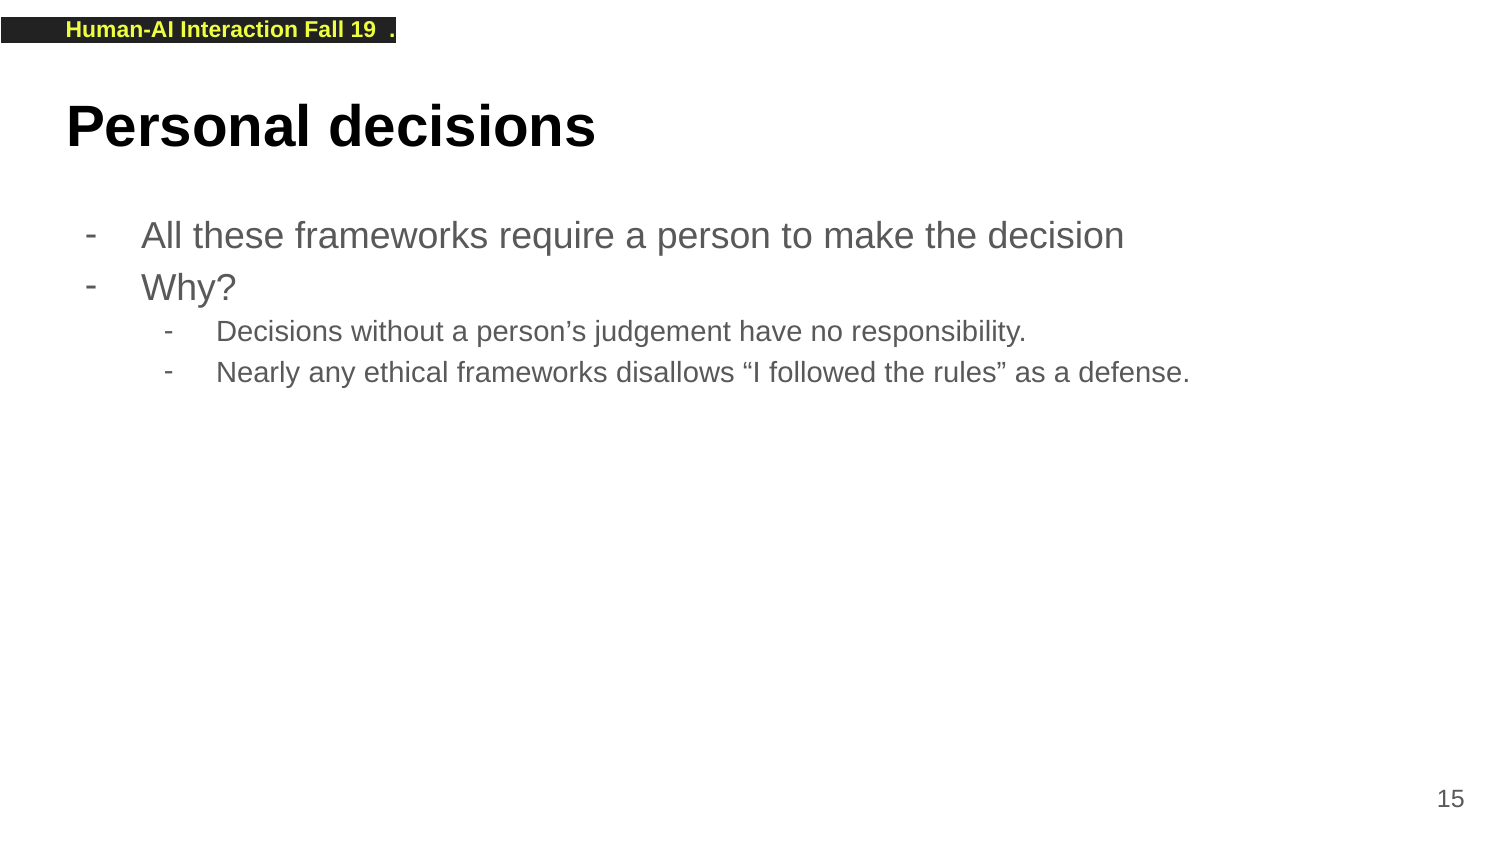

# Personal decisions
All these frameworks require a person to make the decision
Why?
Decisions without a person’s judgement have no responsibility.
Nearly any ethical frameworks disallows “I followed the rules” as a defense.

15